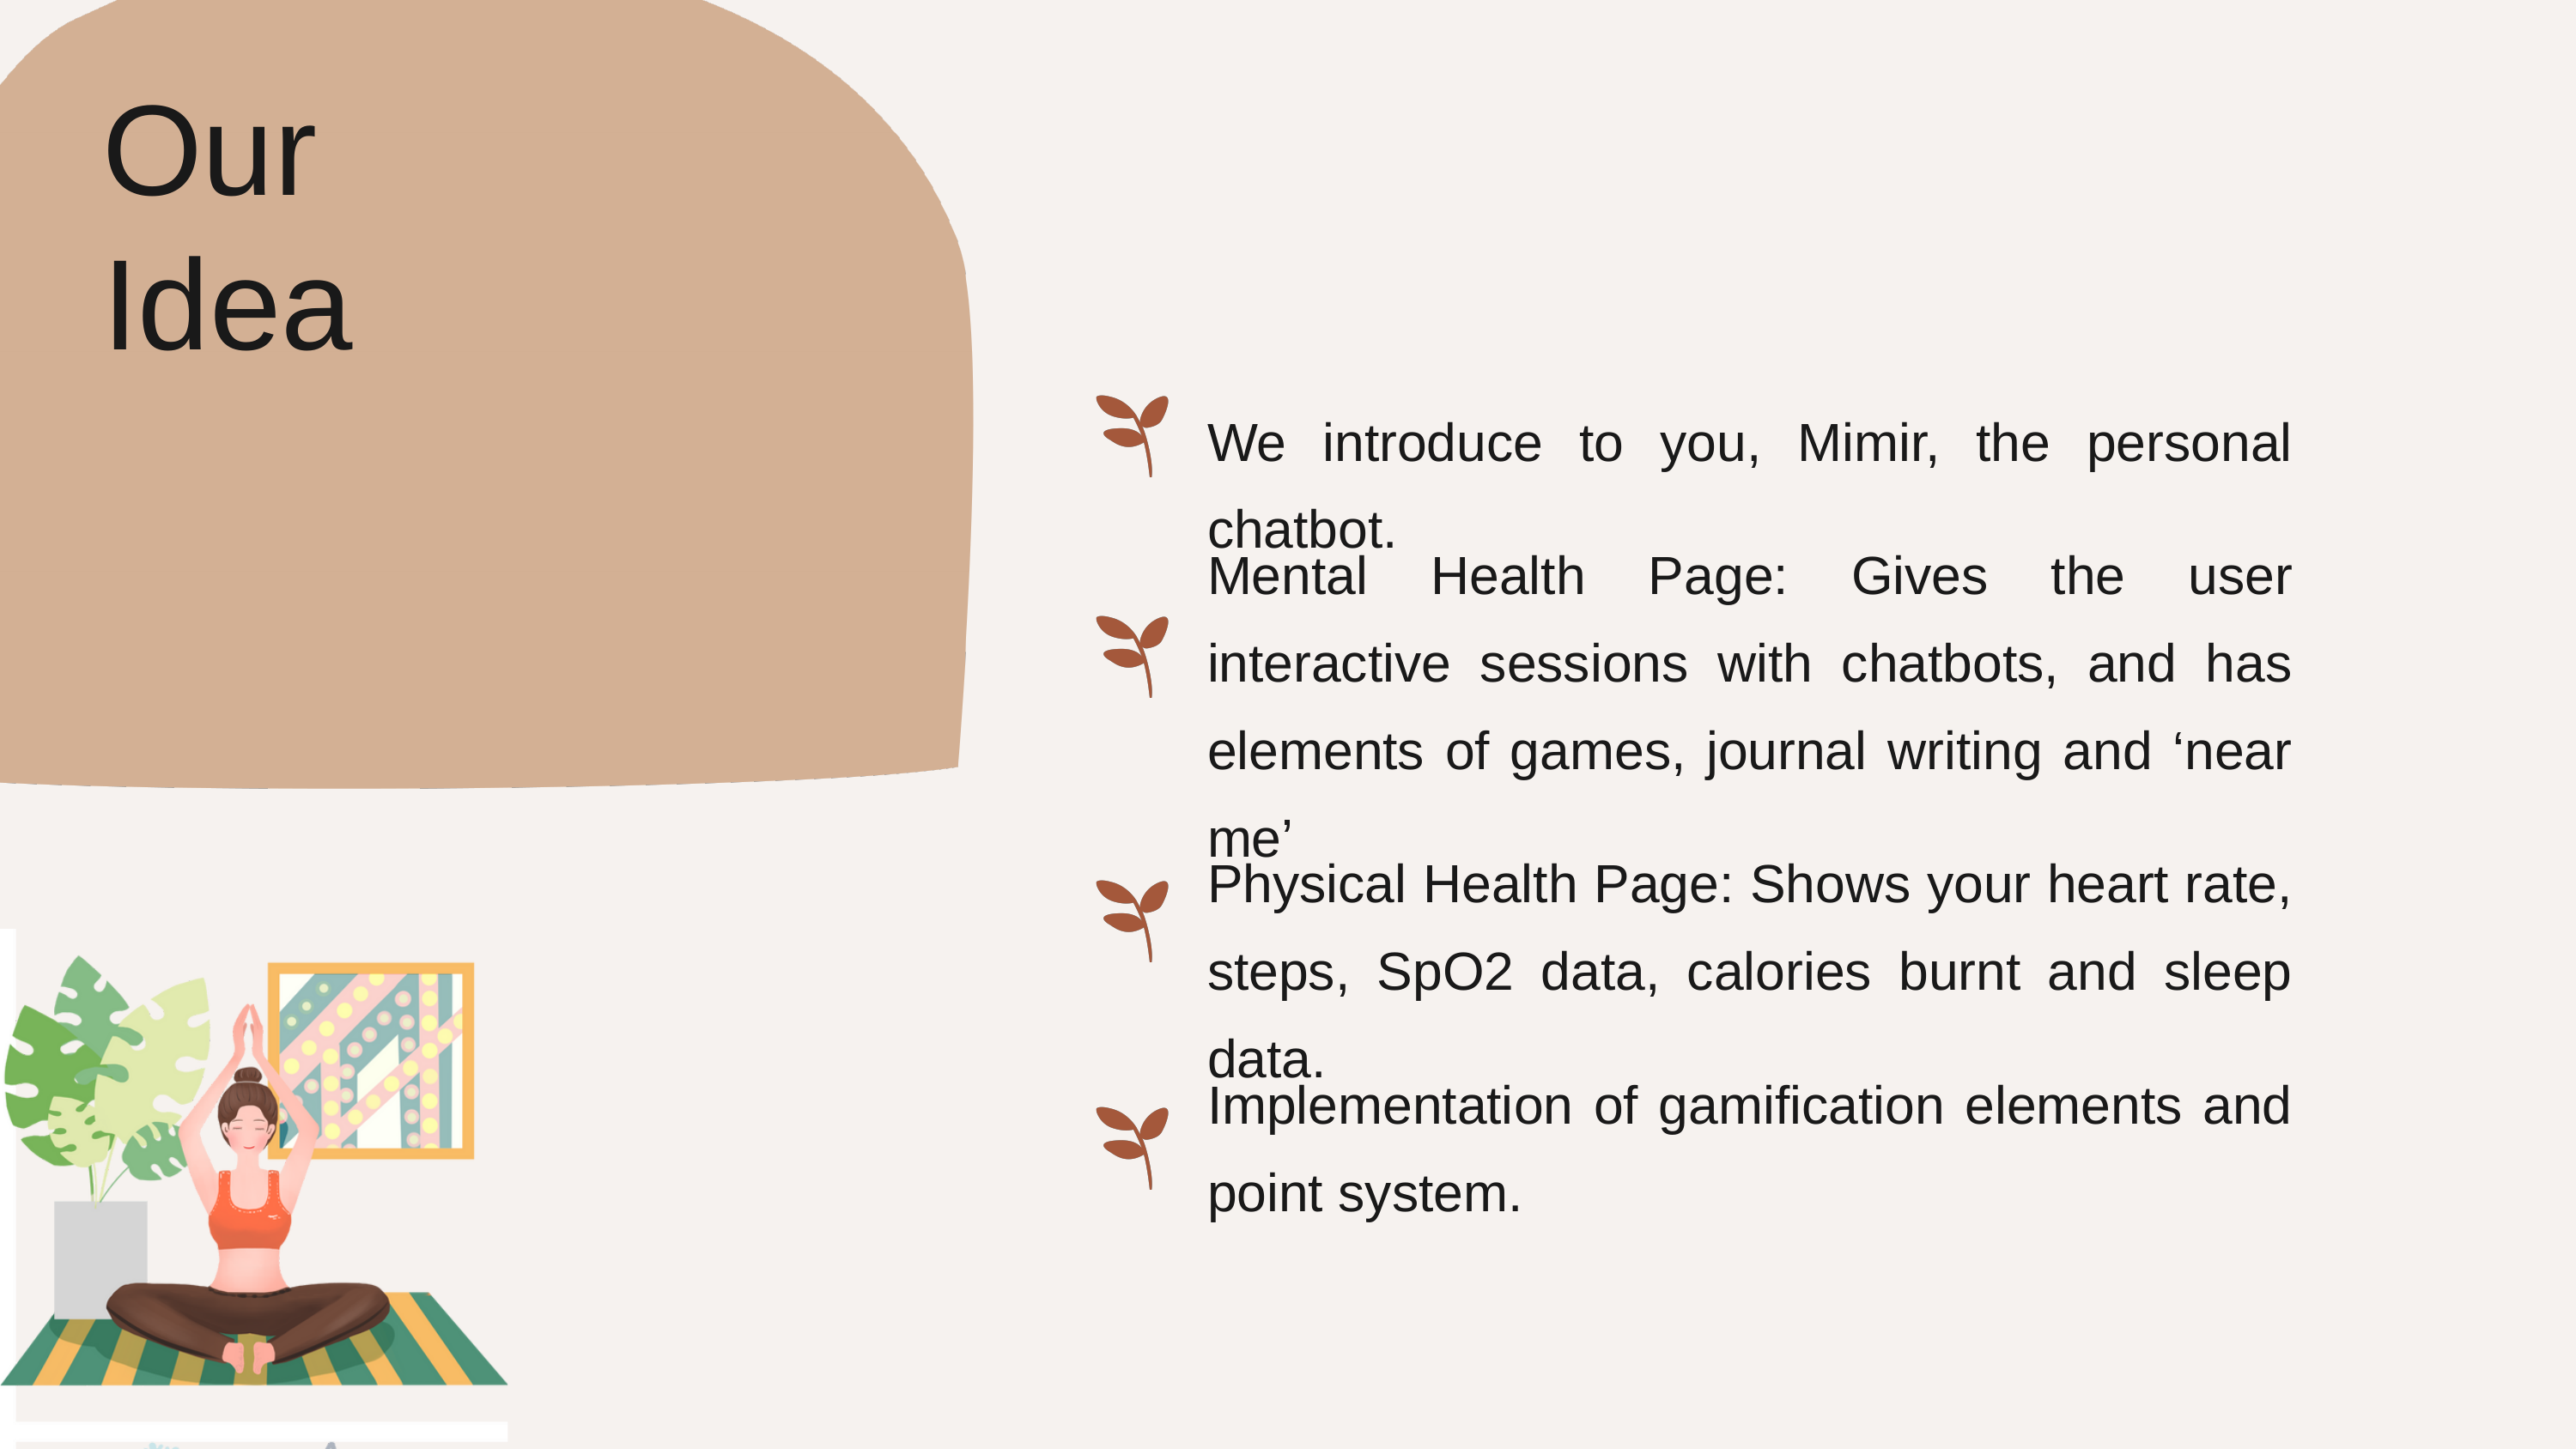

Our Idea
We introduce to you, Mimir, the personal chatbot.

Mental Health Page: Gives the user interactive sessions with chatbots, and has elements of games, journal writing and ‘near me’

Physical Health Page: Shows your heart rate, steps, SpO2 data, calories burnt and sleep data.

Implementation of gamification elements and point system.